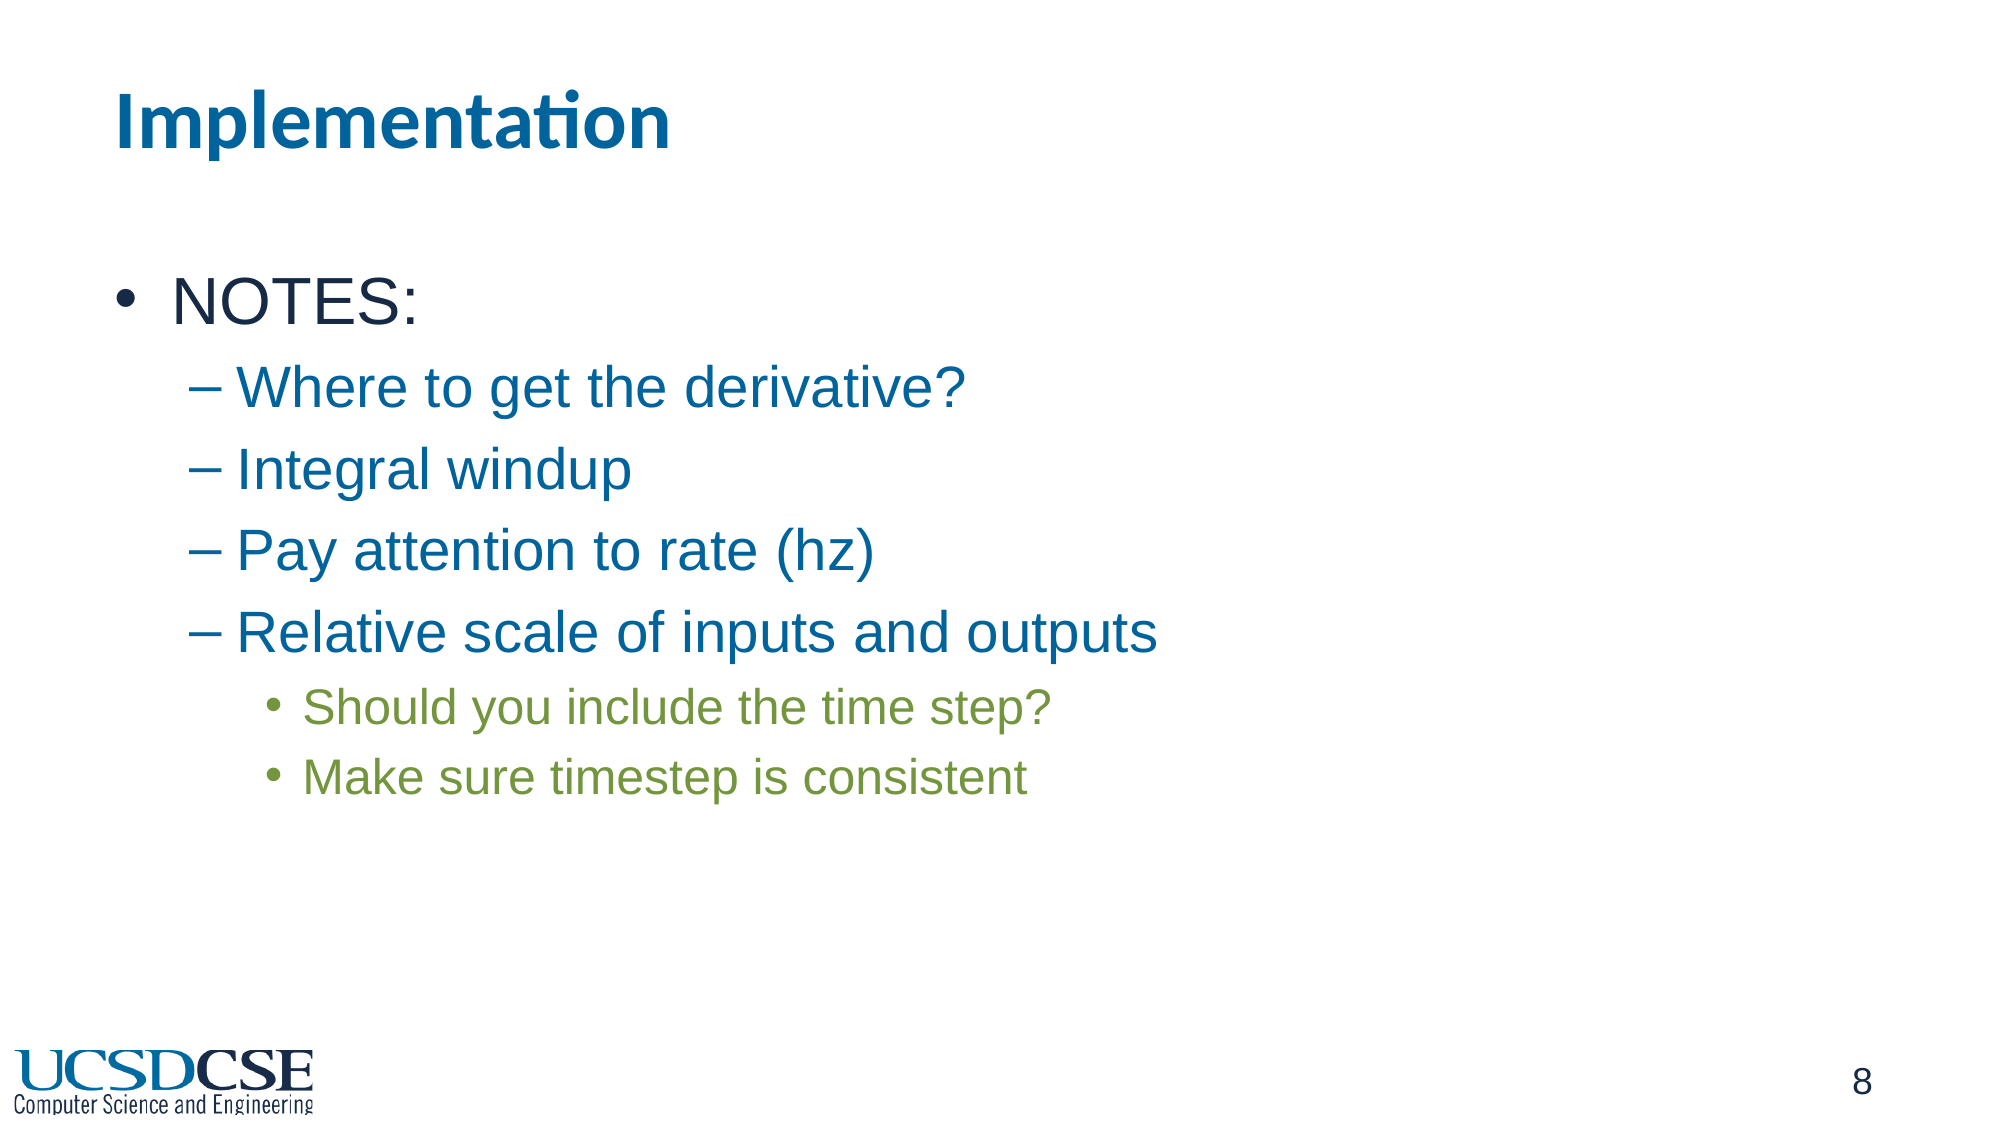

# Implementation
NOTES:
Where to get the derivative?
Integral windup
Pay attention to rate (hz)
Relative scale of inputs and outputs
Should you include the time step?
Make sure timestep is consistent